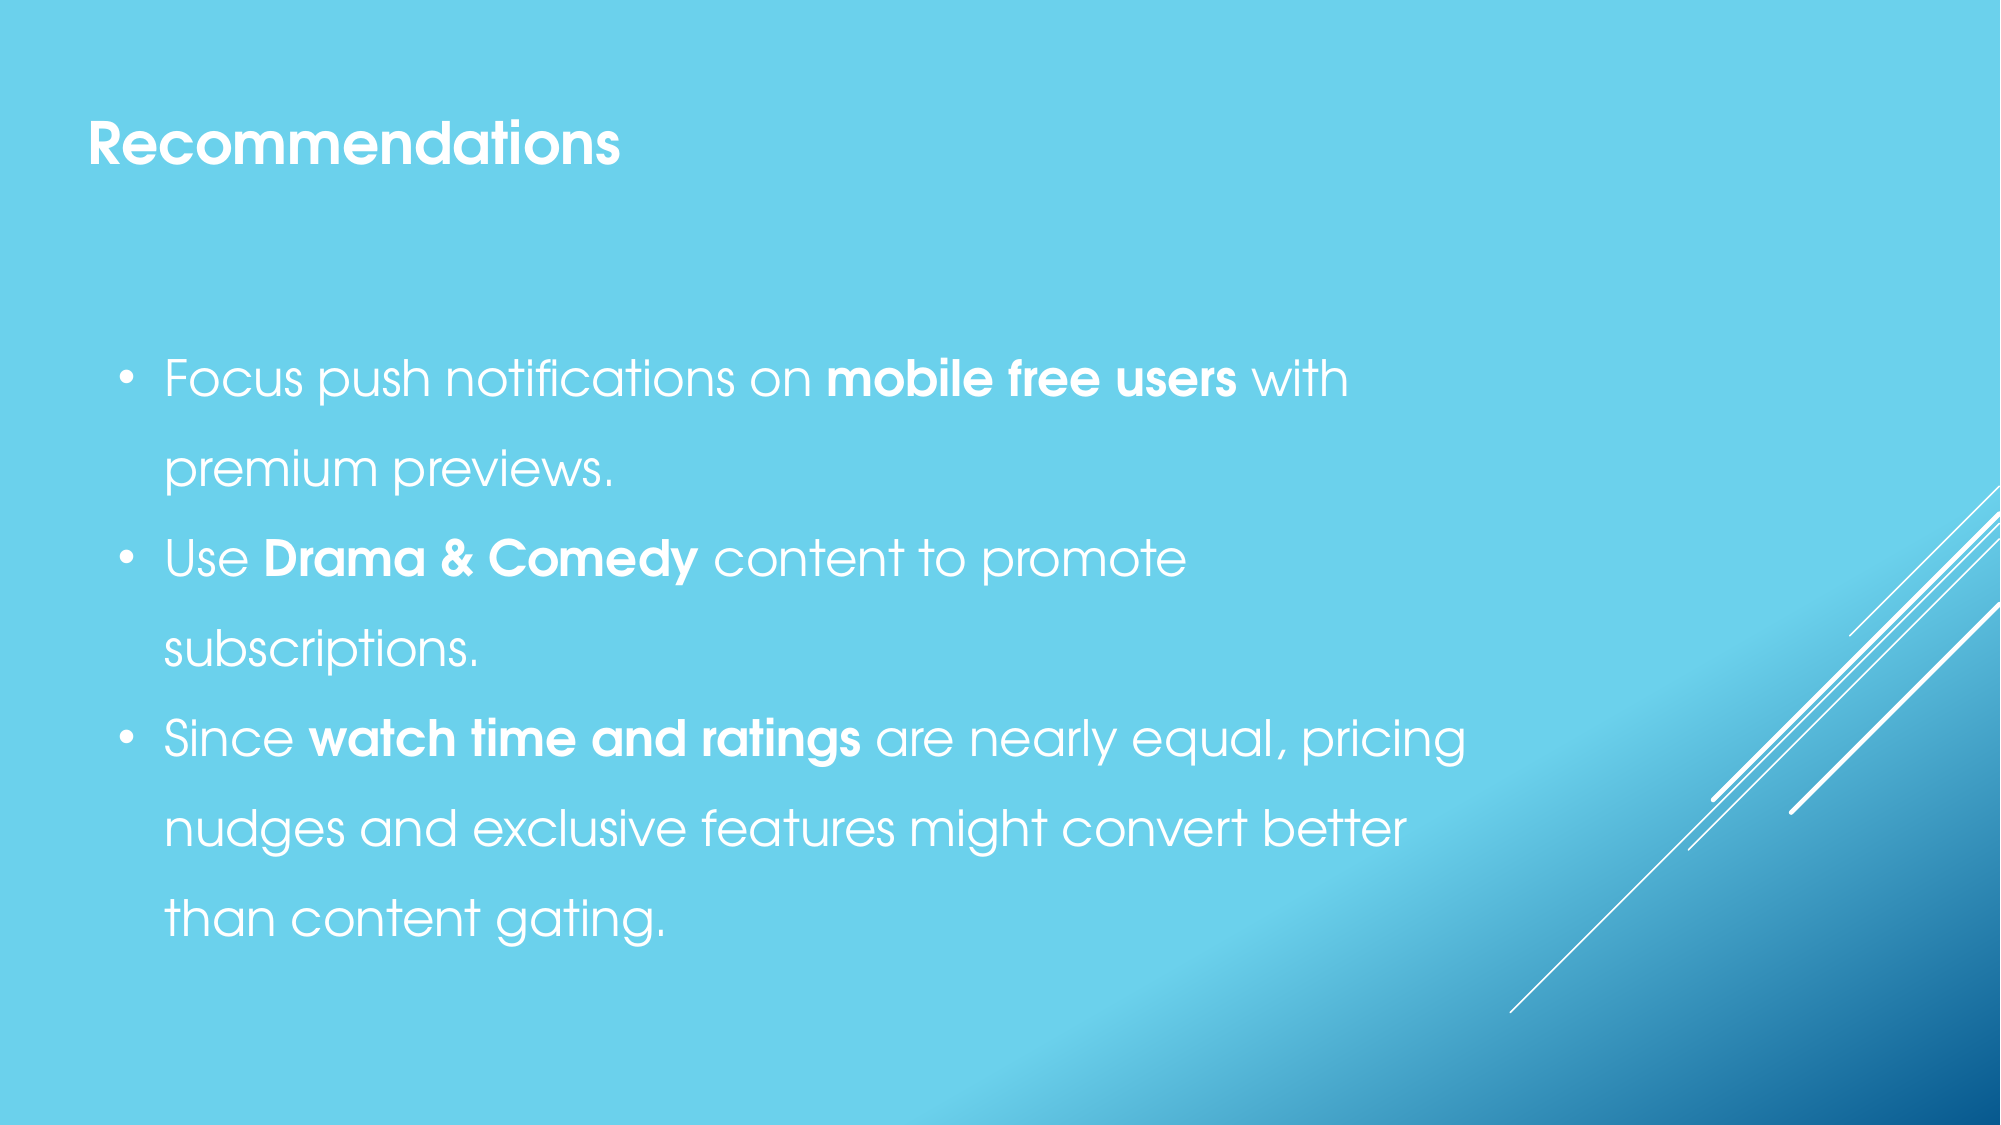

Recommendations

Focus push notifications on mobile free users with premium previews.
Use Drama & Comedy content to promote subscriptions.
Since watch time and ratings are nearly equal, pricing nudges and exclusive features might convert better than content gating.